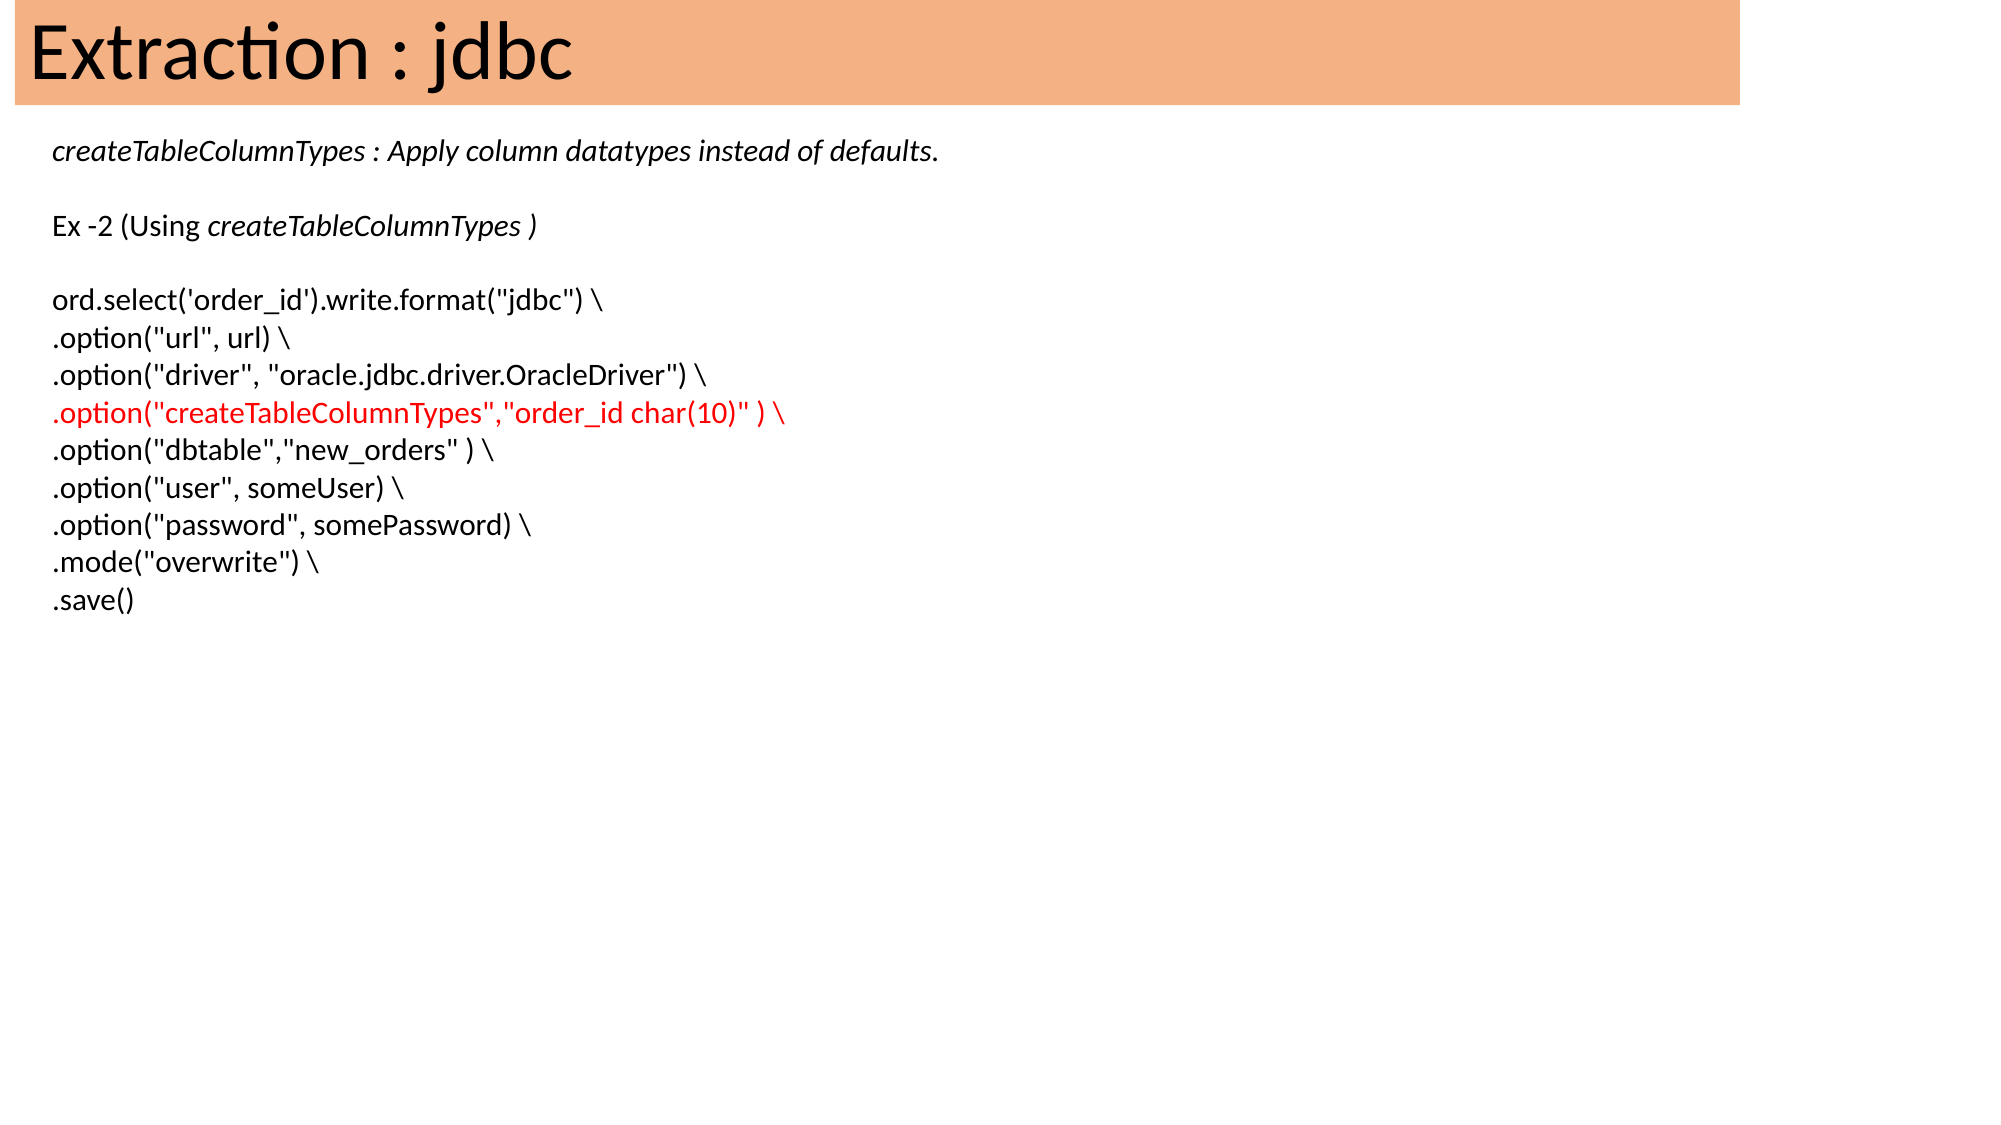

# Extraction : jdbc
createTableColumnTypes : Apply column datatypes instead of defaults.

Ex -2 (Using createTableColumnTypes )

ord.select('order_id').write.format("jdbc") \
.option("url", url) \
.option("driver", "oracle.jdbc.driver.OracleDriver") \
.option("createTableColumnTypes","order_id char(10)" ) \
.option("dbtable","new_orders" ) \
.option("user", someUser) \
.option("password", somePassword) \
.mode("overwrite") \
.save()